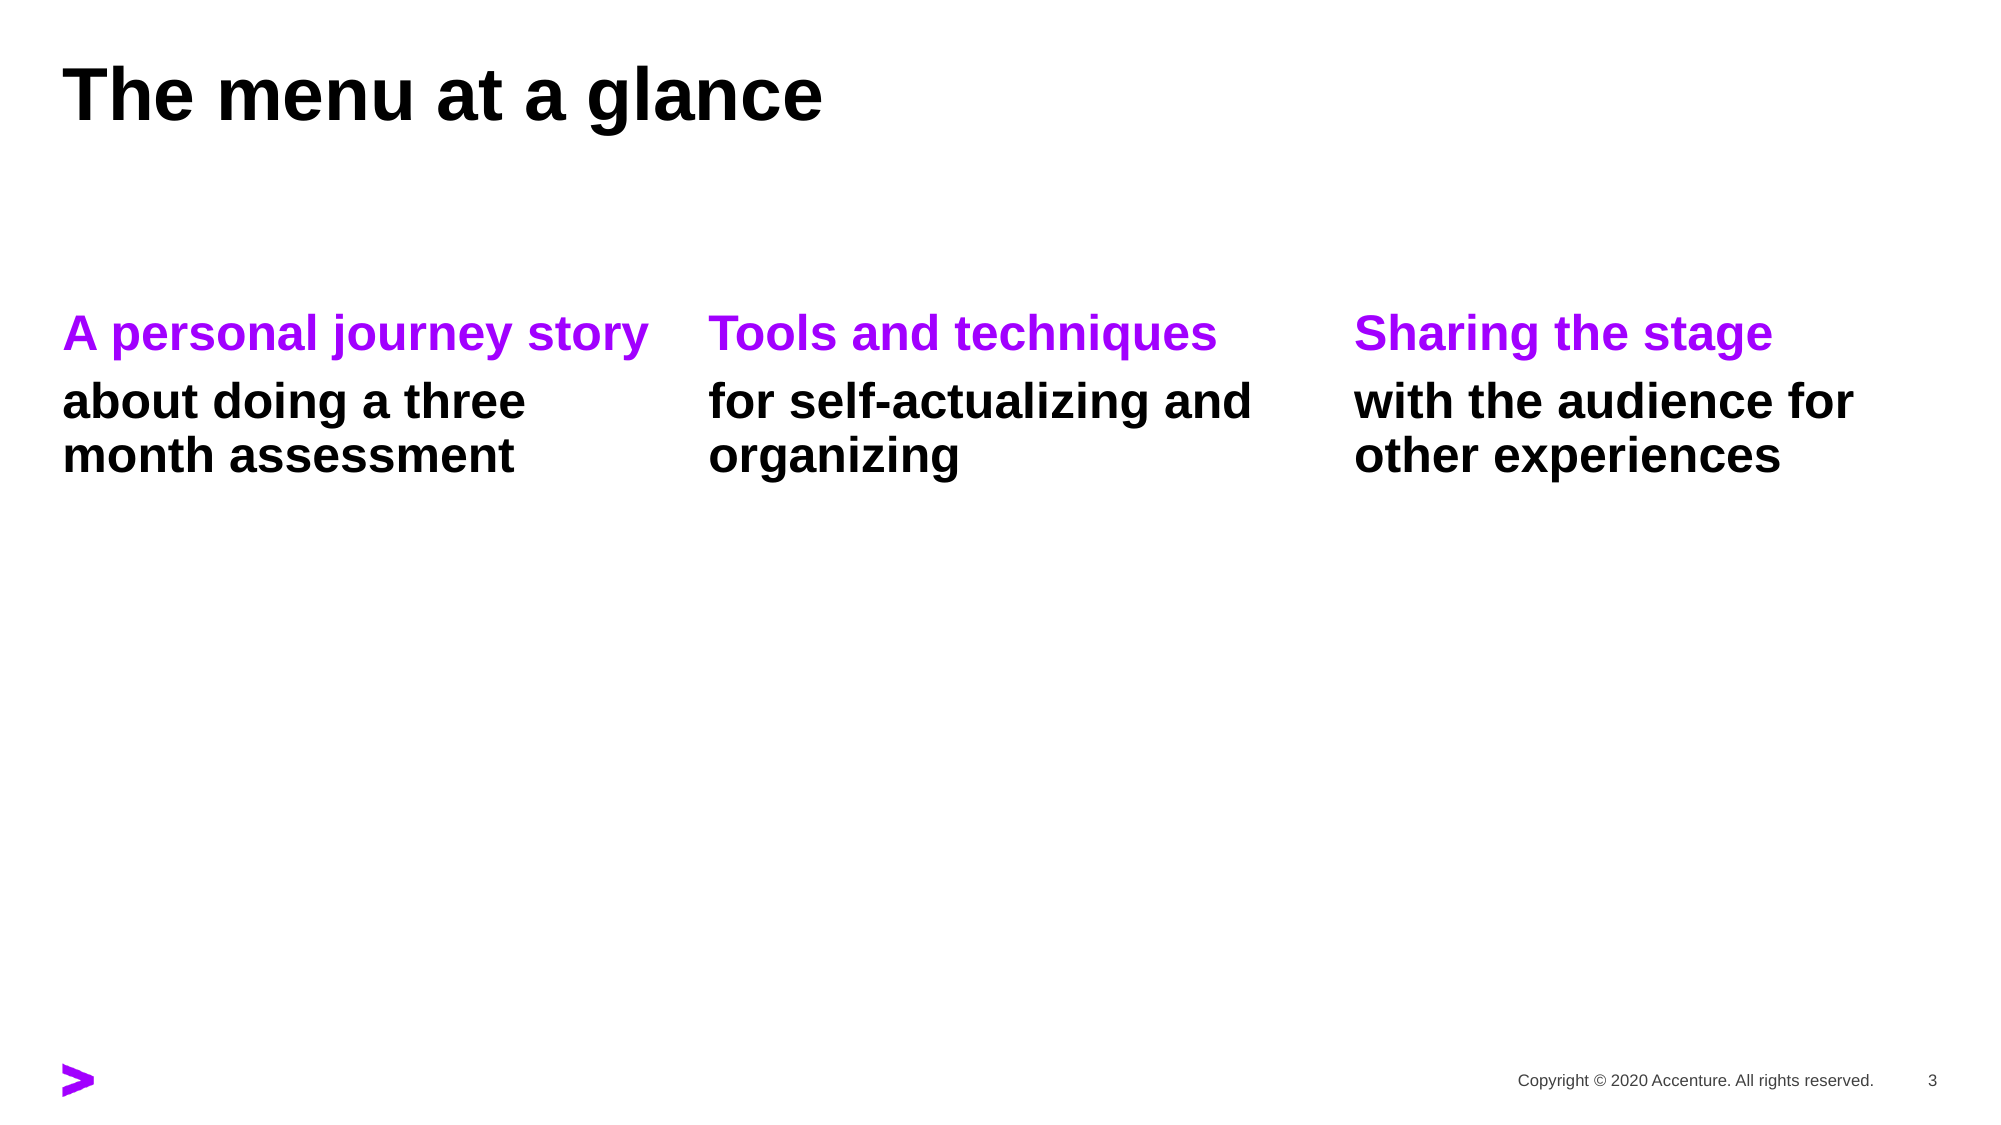

# The menu at a glance
A personal journey story
Tools and techniques
Sharing the stage
about doing a three month assessment
for self-actualizing and organizing
with the audience for other experiences

3